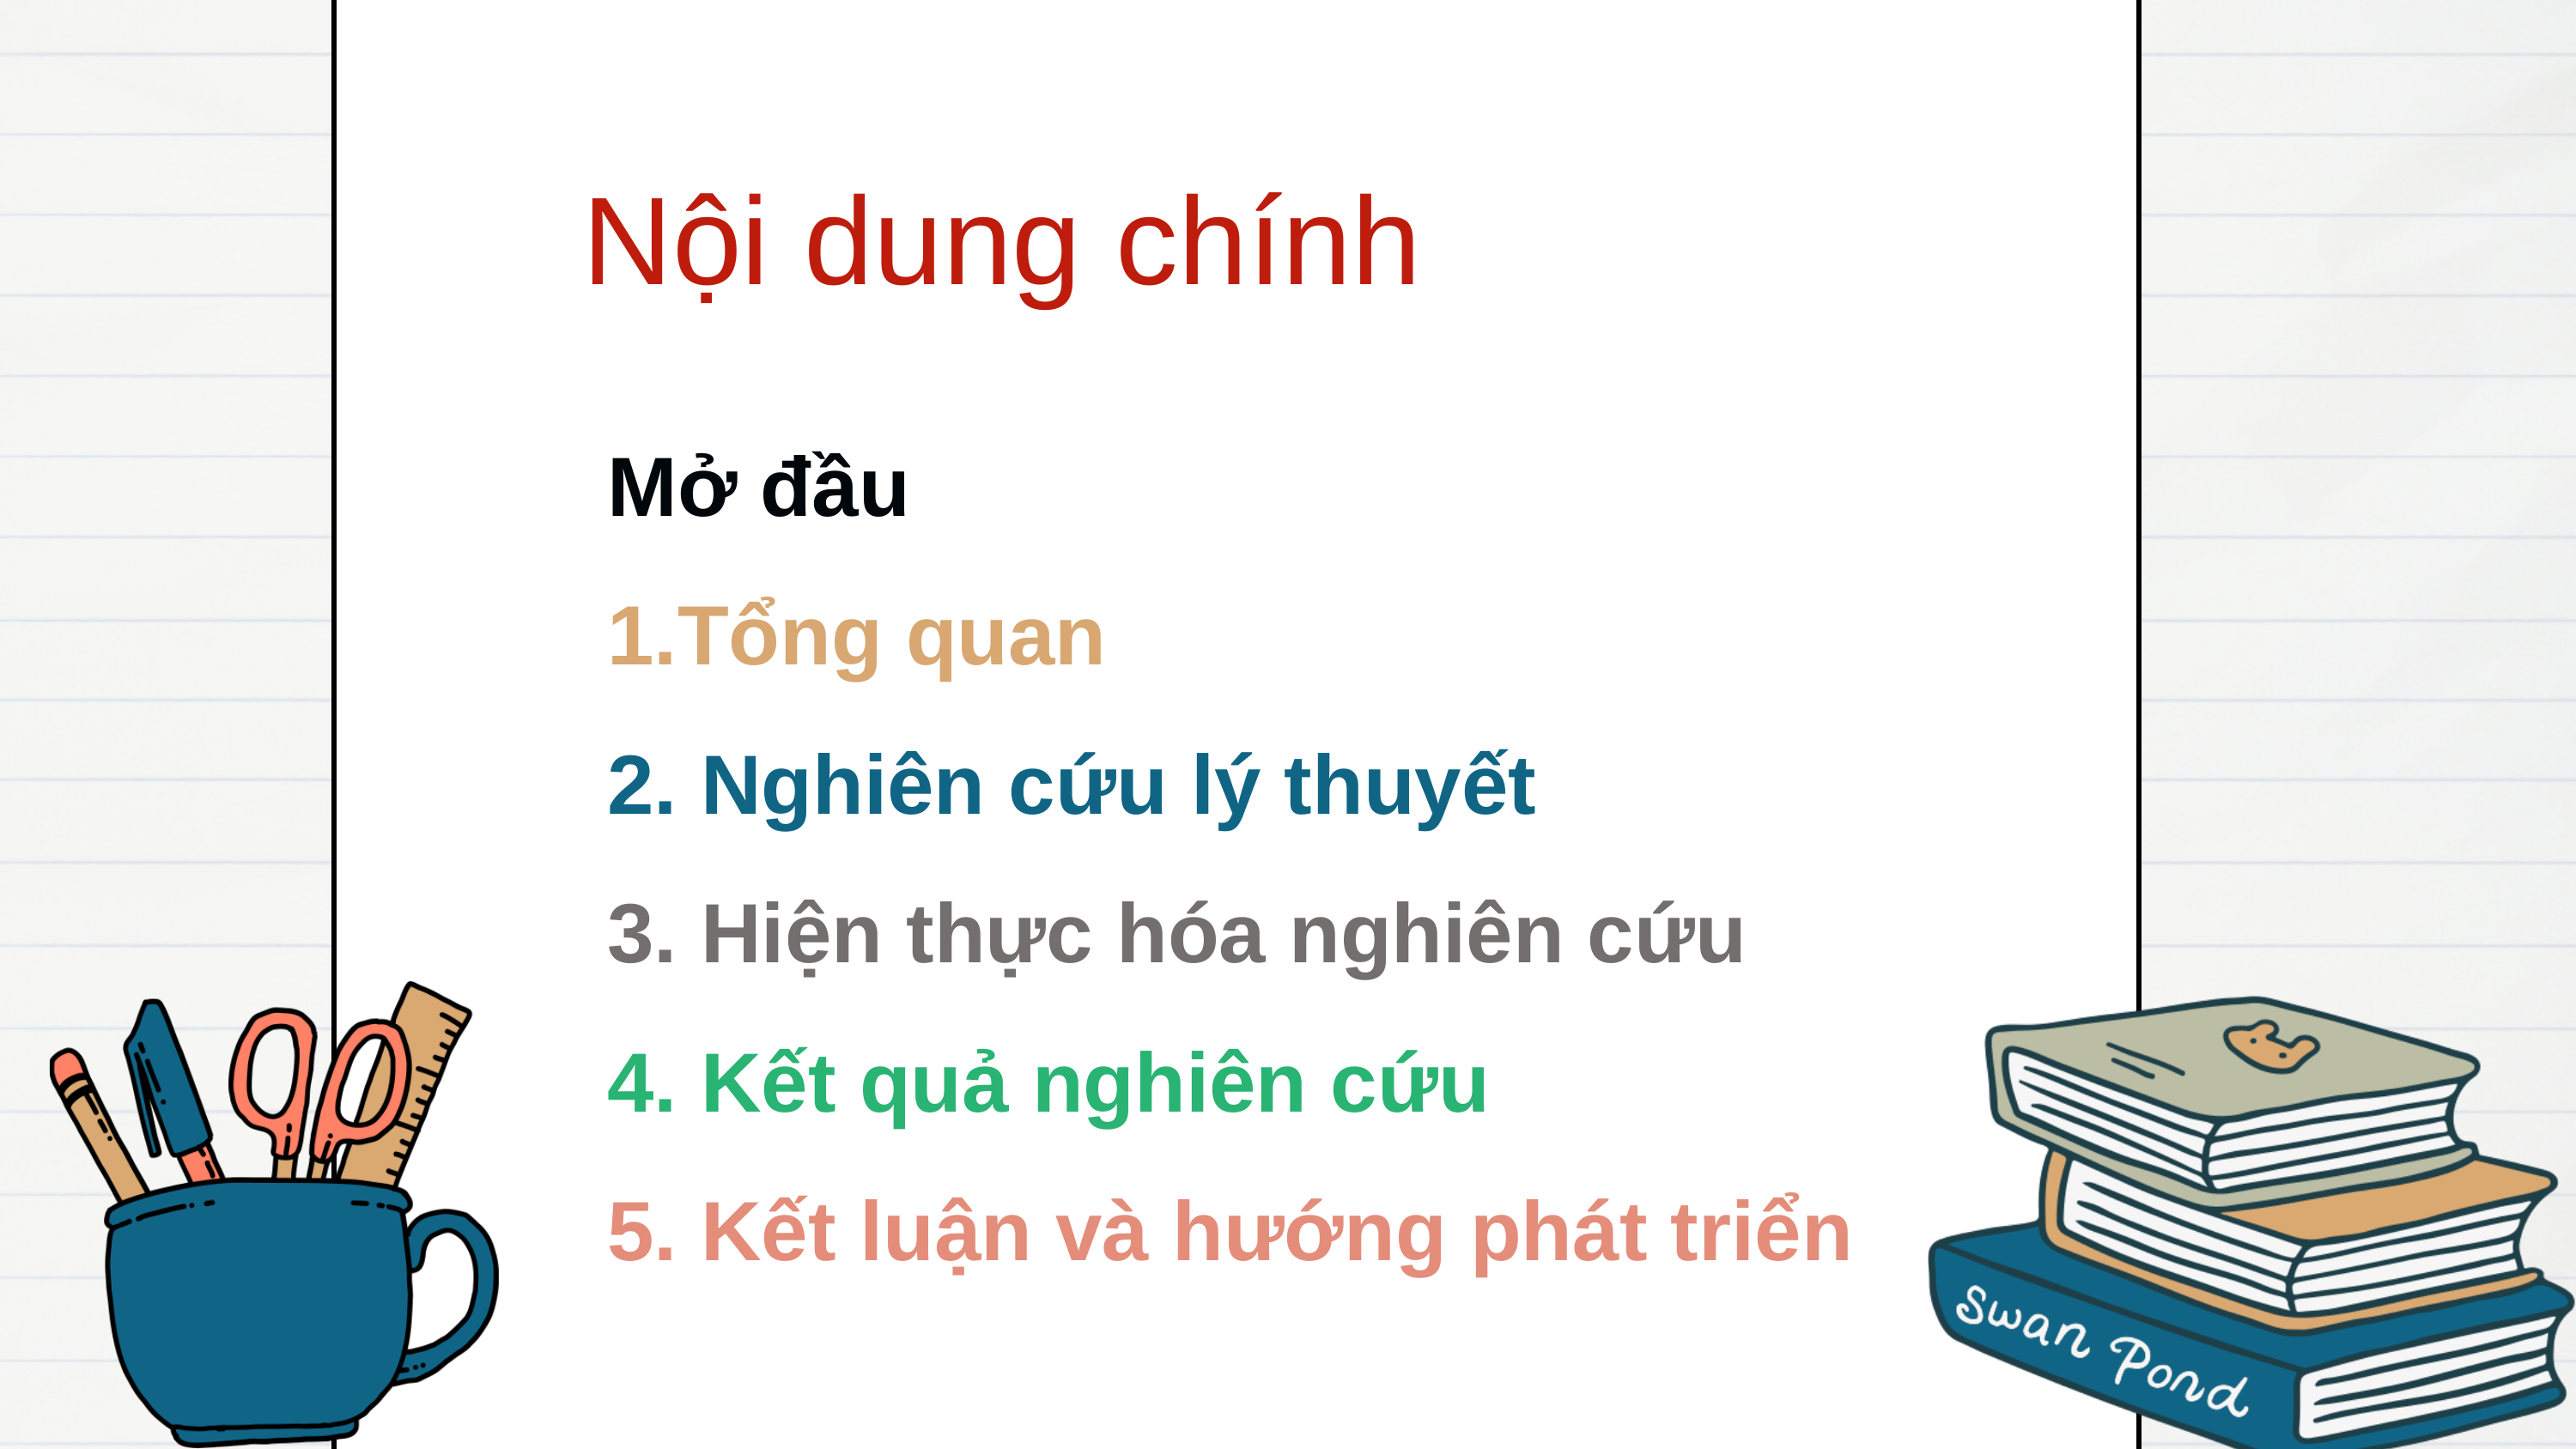

Nội dung chính
Mở đầu
1.Tổng quan
2. Nghiên cứu lý thuyết
3. Hiện thực hóa nghiên cứu
4. Kết quả nghiên cứu
5. Kết luận và hướng phát triển